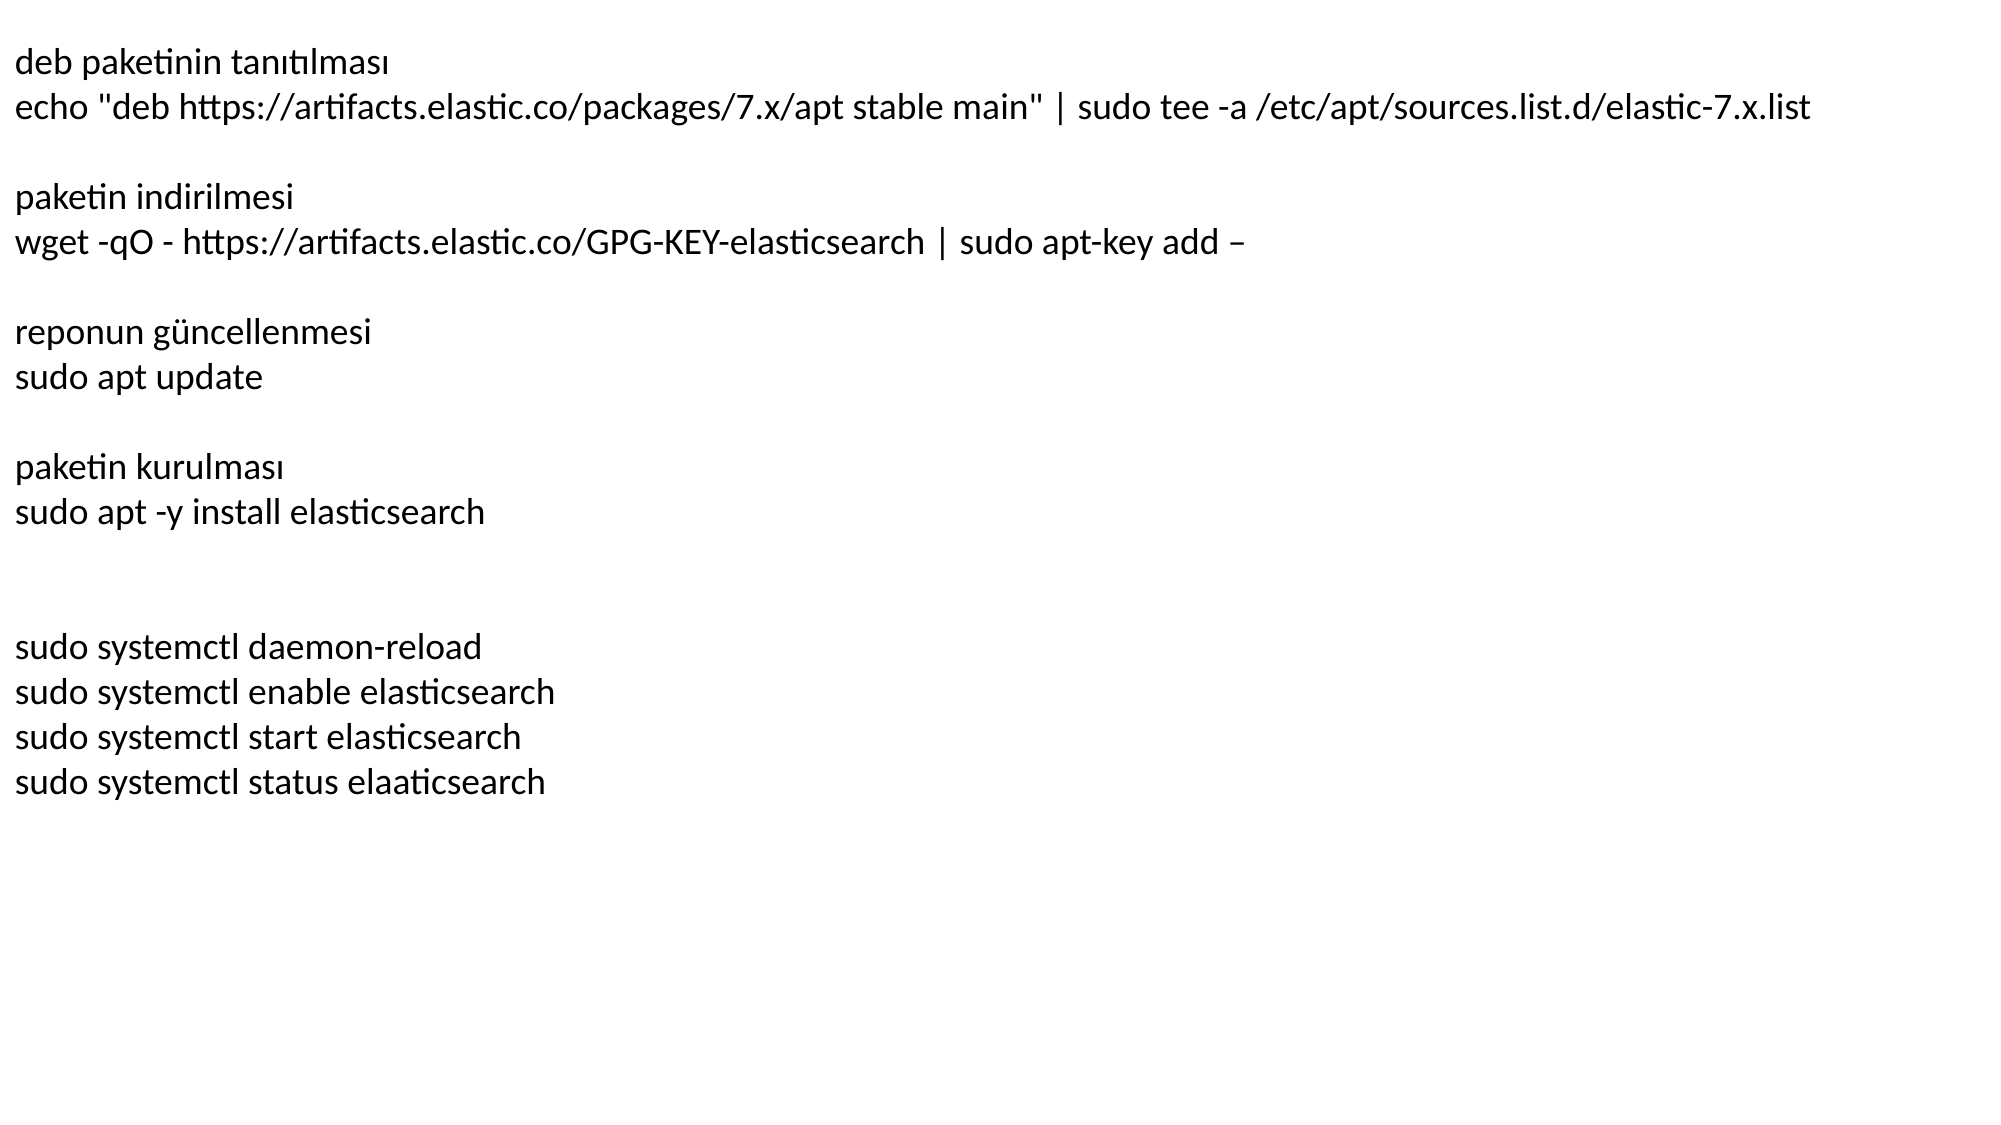

deb paketinin tanıtılması
echo "deb https://artifacts.elastic.co/packages/7.x/apt stable main" | sudo tee -a /etc/apt/sources.list.d/elastic-7.x.list

paketin indirilmesi
wget -qO - https://artifacts.elastic.co/GPG-KEY-elasticsearch | sudo apt-key add –

reponun güncellenmesi
sudo apt update

paketin kurulması
sudo apt -y install elasticsearch

sudo systemctl daemon-reload
sudo systemctl enable elasticsearch
sudo systemctl start elasticsearch
sudo systemctl status elaaticsearch